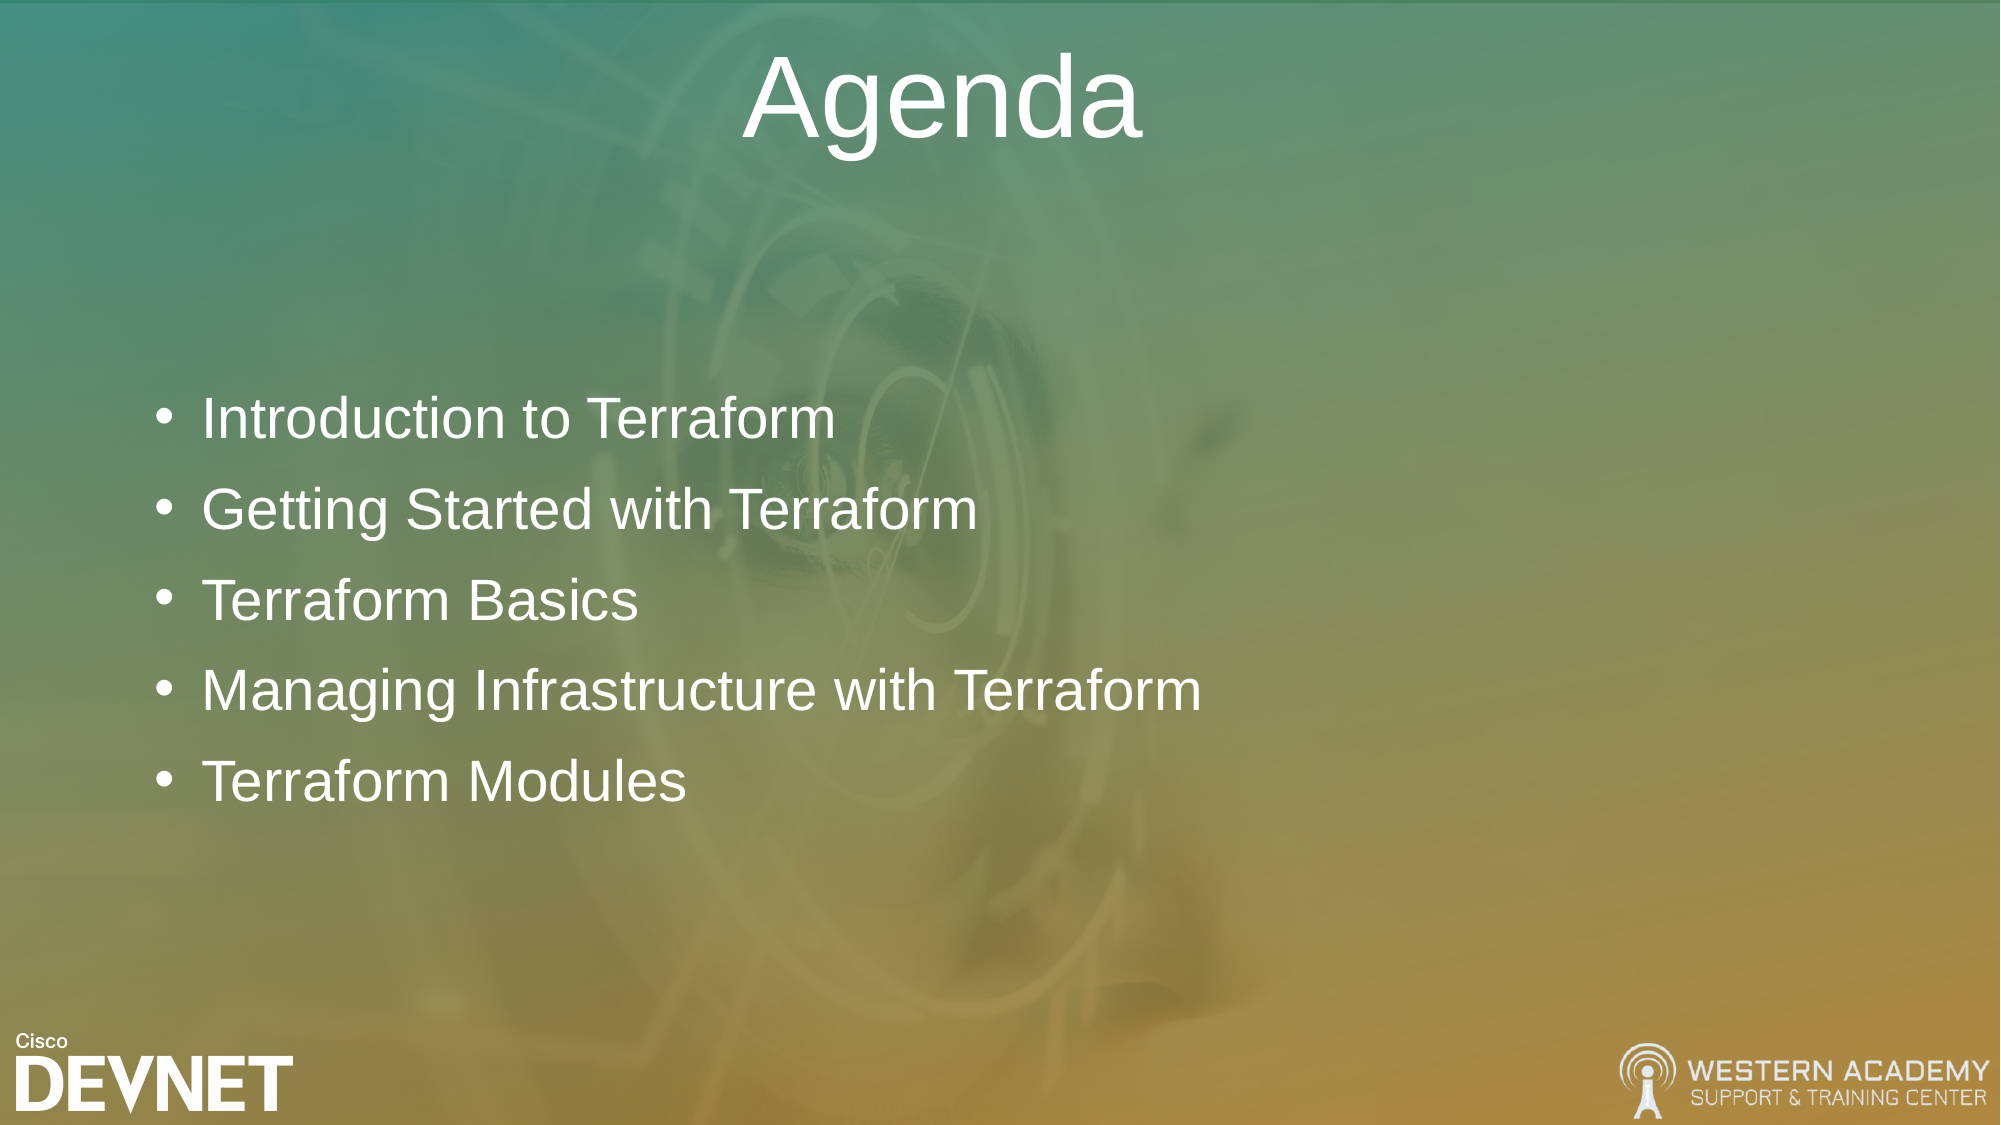

# Agenda
Introduction to Terraform
Getting Started with Terraform
Terraform Basics
Managing Infrastructure with Terraform
Terraform Modules